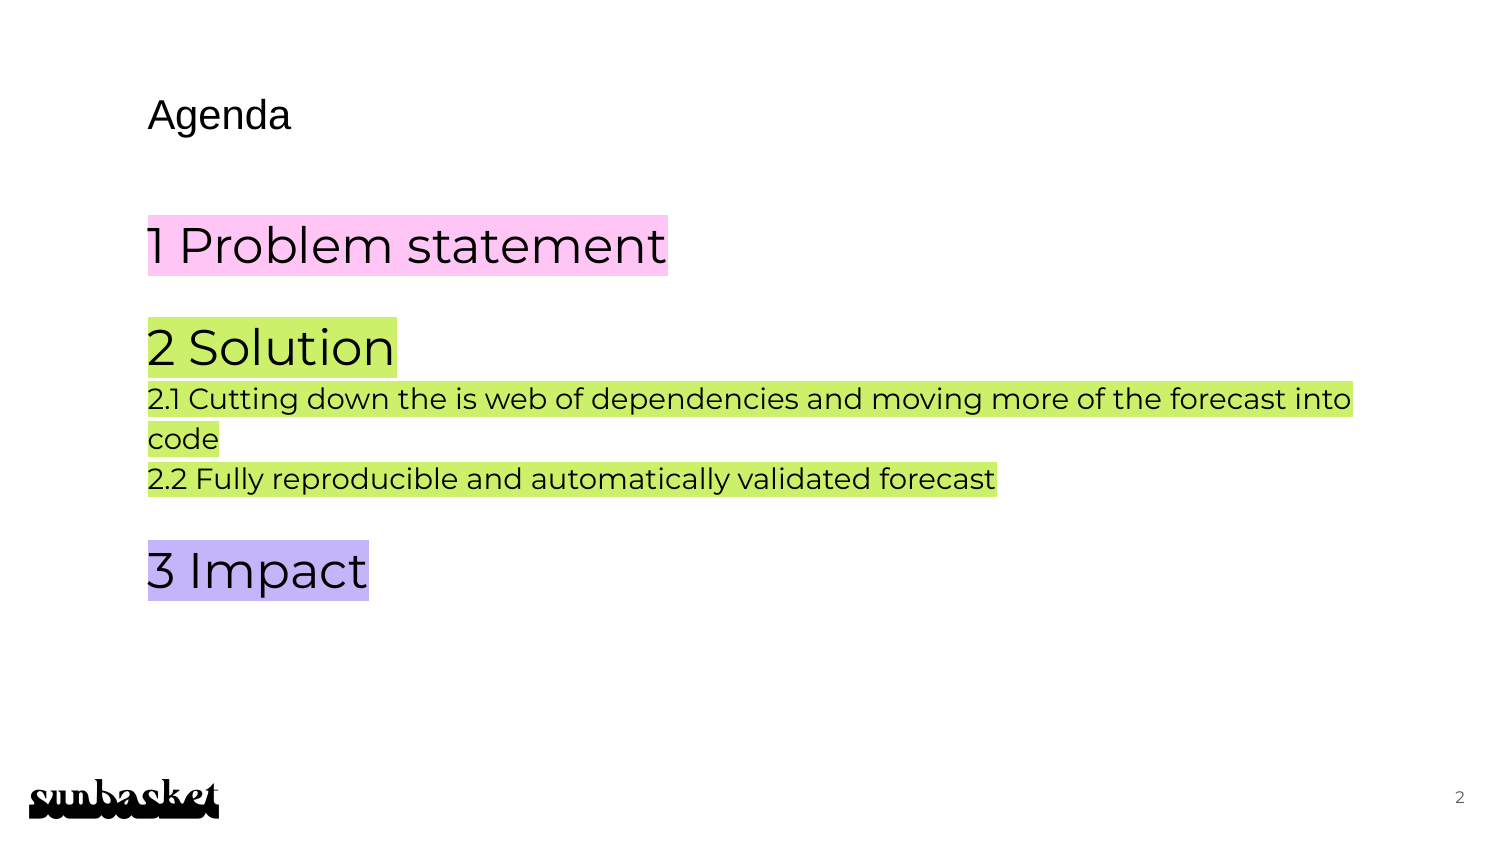

Agenda

1 Problem statement
2 Solution
2.1 Cutting down the is web of dependencies and moving more of the forecast into code
2.2 Fully reproducible and automatically validated forecast
3 Impact
2